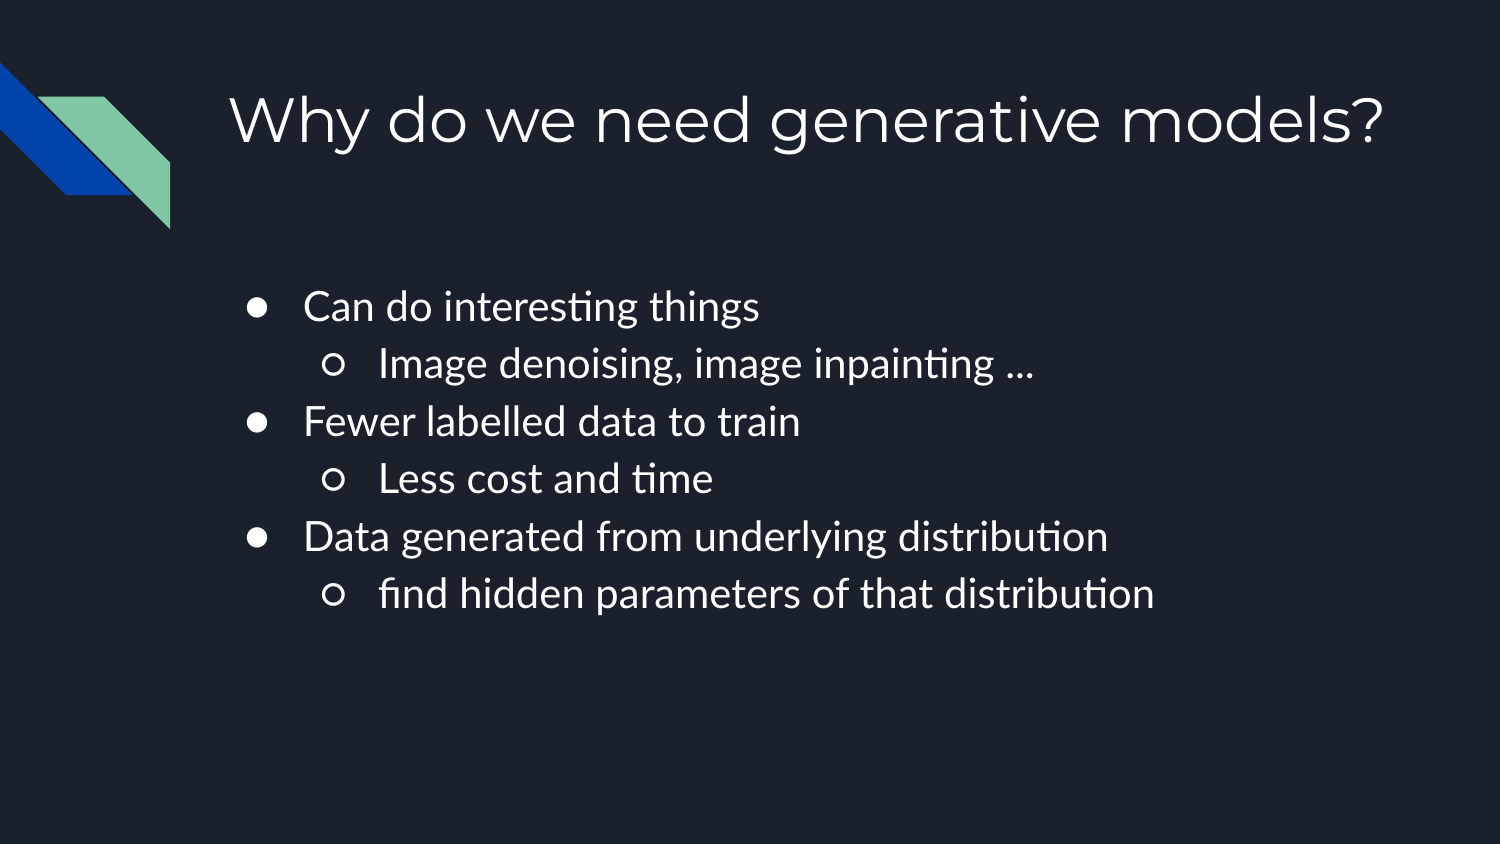

# Why do we need generative models?
Can do interesting things
Image denoising, image inpainting ...
Fewer labelled data to train
Less cost and time
Data generated from underlying distribution
find hidden parameters of that distribution